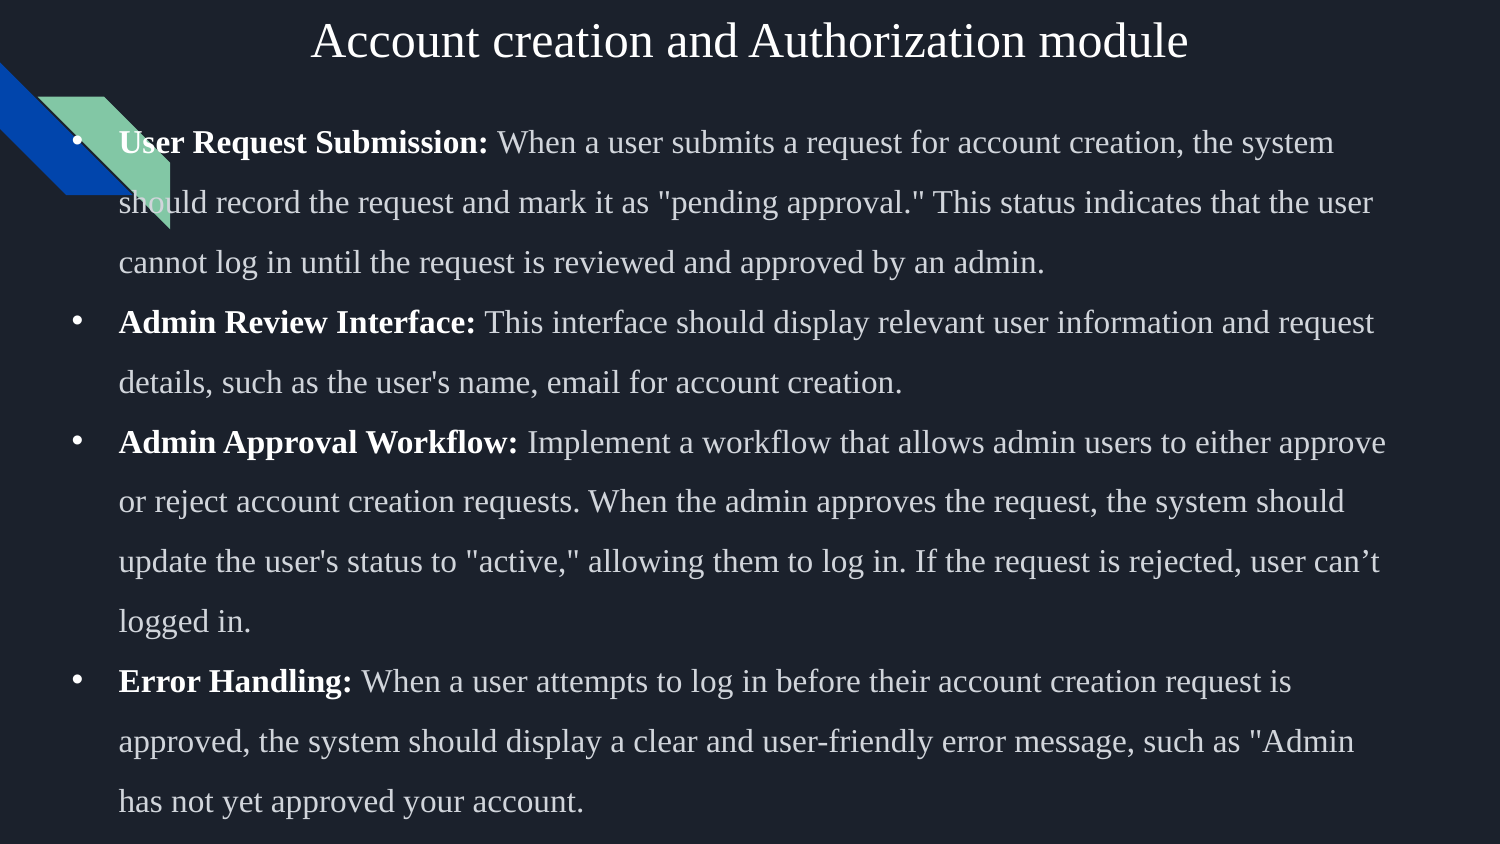

Account creation and Authorization module
User Request Submission: When a user submits a request for account creation, the system should record the request and mark it as "pending approval." This status indicates that the user cannot log in until the request is reviewed and approved by an admin.
Admin Review Interface: This interface should display relevant user information and request details, such as the user's name, email for account creation.
Admin Approval Workflow: Implement a workflow that allows admin users to either approve or reject account creation requests. When the admin approves the request, the system should update the user's status to "active," allowing them to log in. If the request is rejected, user can’t logged in.
Error Handling: When a user attempts to log in before their account creation request is approved, the system should display a clear and user-friendly error message, such as "Admin has not yet approved your account.